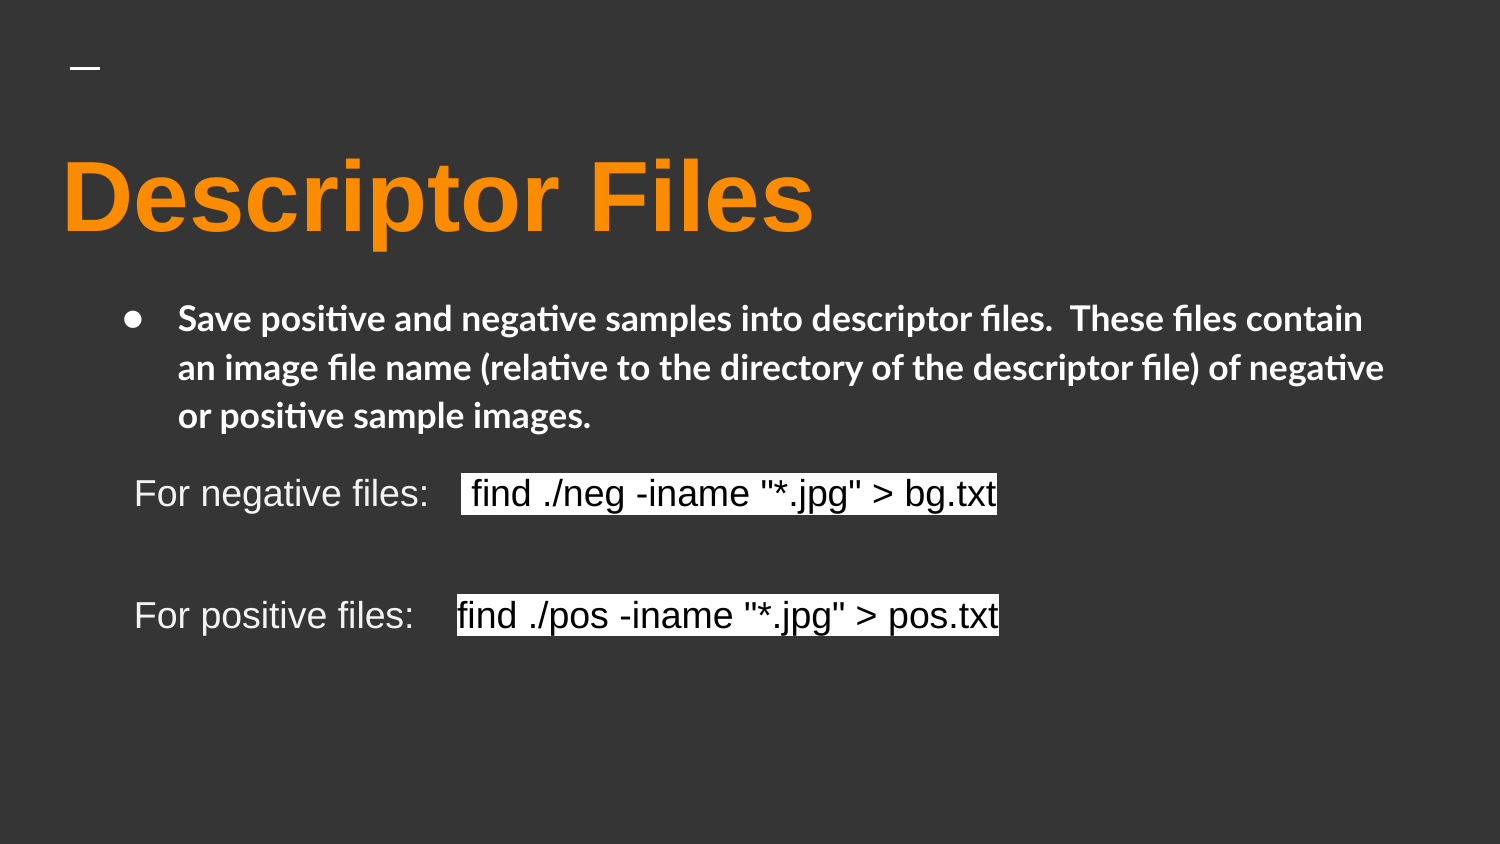

# Descriptor Files

Save positive and negative samples into descriptor files.  These files contain an image file name (relative to the directory of the descriptor file) of negative or positive sample images.
For negative files:    find ./neg -iname "*.jpg" > bg.txt
For positive files:    find ./pos -iname "*.jpg" > pos.txt